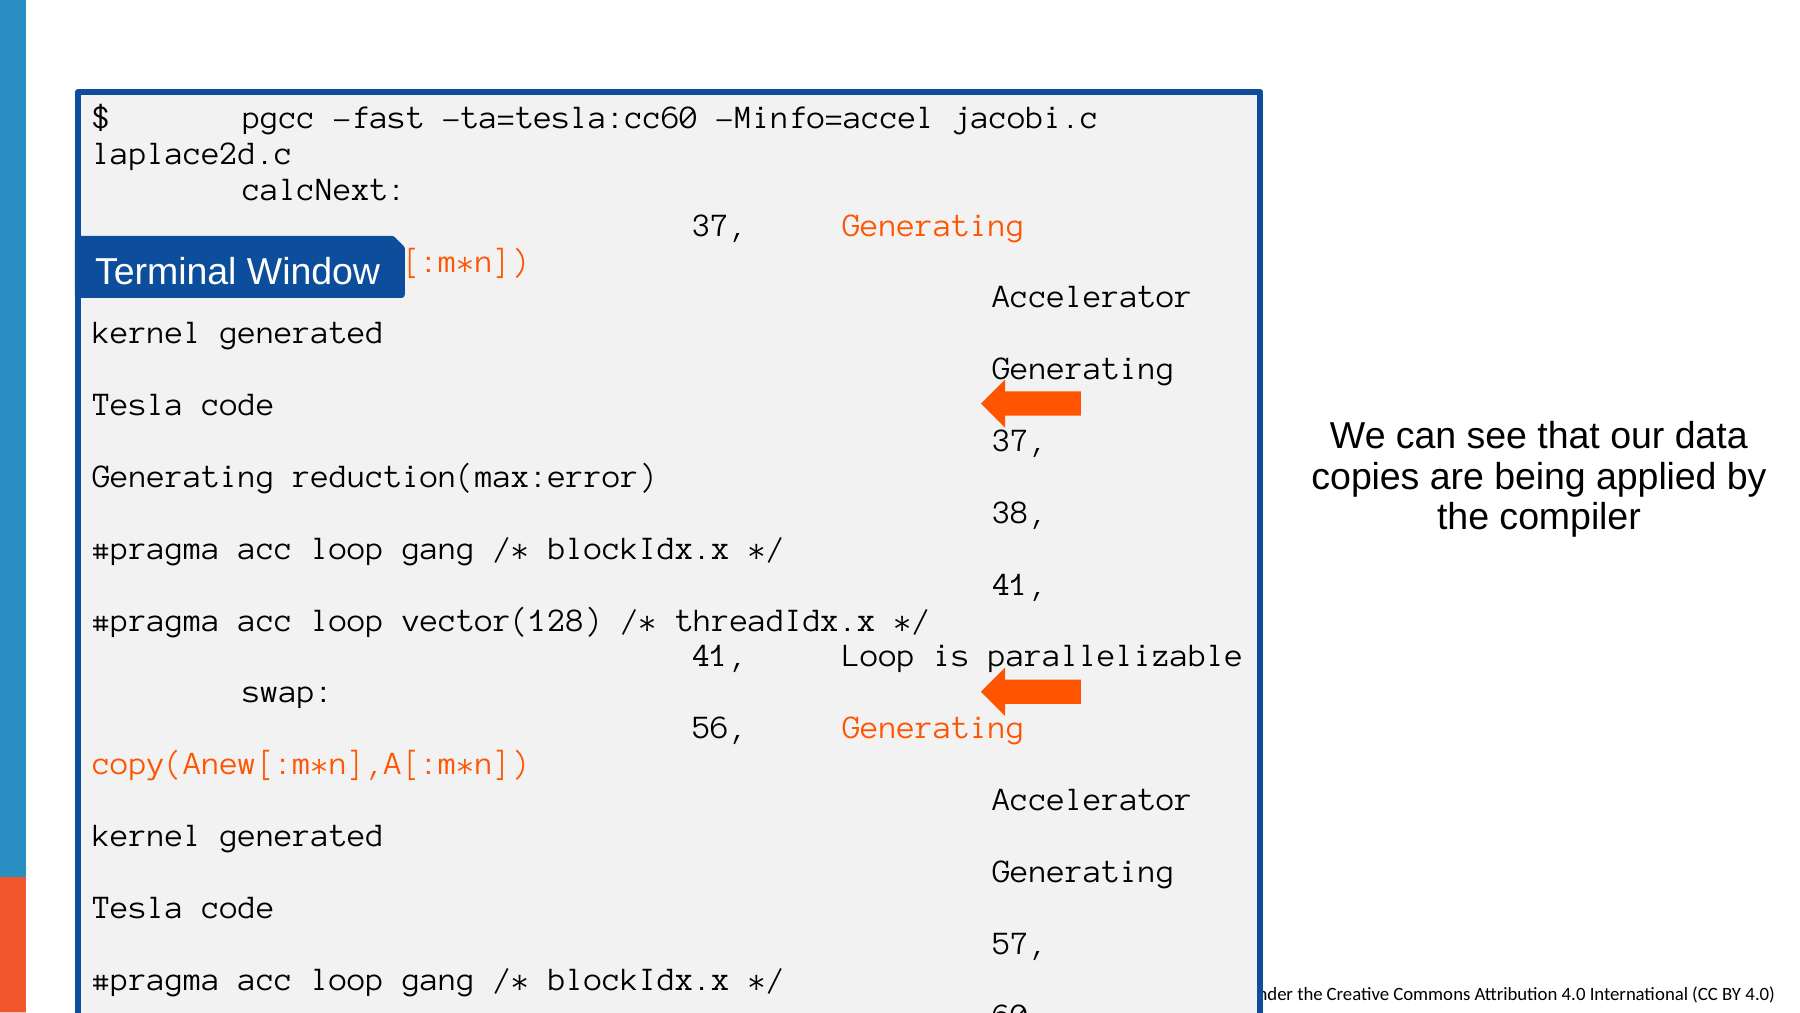

# COMPILING GPU CODE
Terminal Window
$	pgcc –fast –ta=tesla:cc60 –Minfo=accel jacobi.c laplace2d.c
	calcNext:
				37,	Generating copy(Anew[:m*n],A[:m*n])
						Accelerator kernel generated
						Generating Tesla code
						37,	Generating reduction(max:error)
						38,	#pragma acc loop gang /* blockIdx.x */
						41,	#pragma acc loop vector(128) /* threadIdx.x */
				41,	Loop is parallelizable
	swap:
				56,	Generating copy(Anew[:m*n],A[:m*n])
						Accelerator kernel generated
						Generating Tesla code
						57,	#pragma acc loop gang /* blockIdx.x */
						60,	#pragma acc loop vector(128) /* threadIdx.x */
				60,	Loop is parallelizable

We can see that our data copies are being applied by the compiler